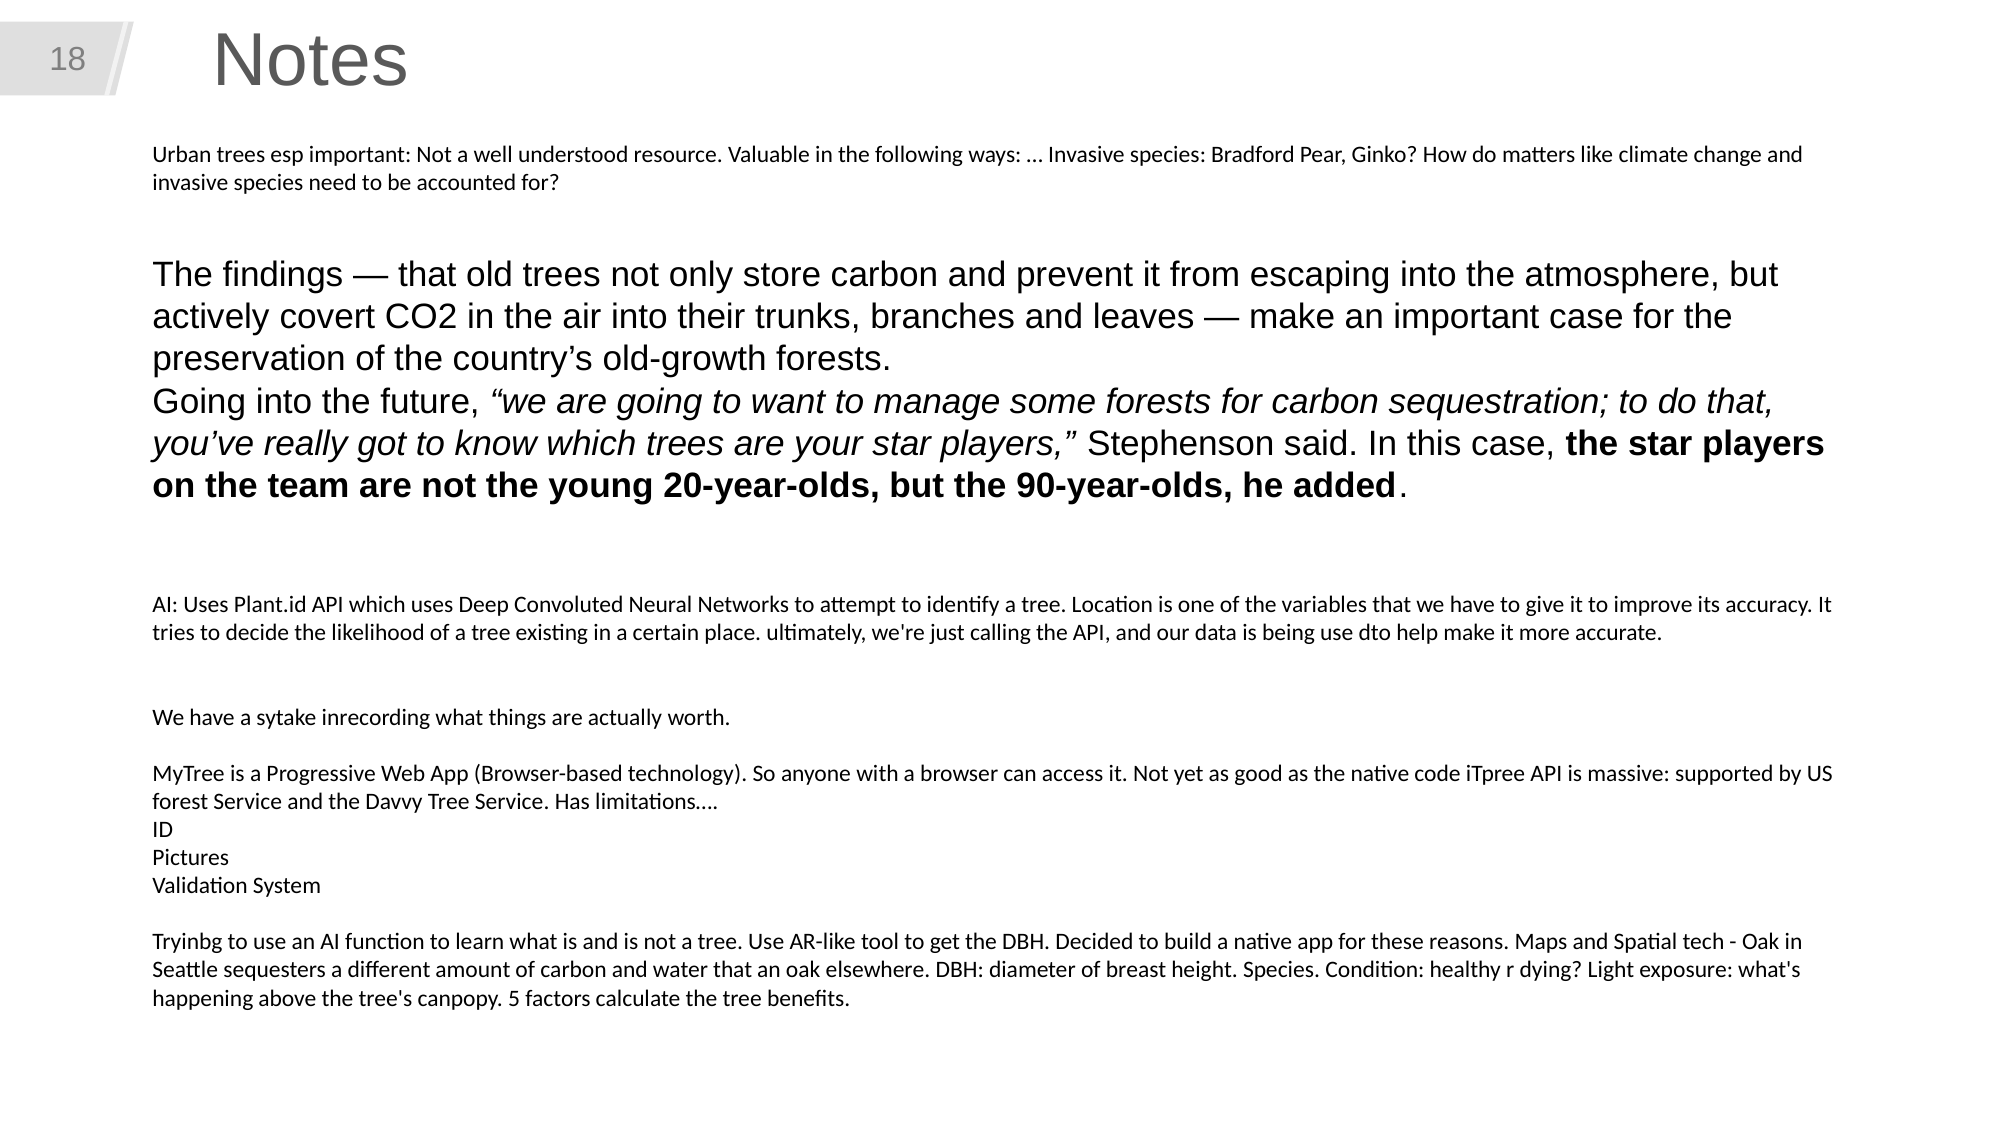

# Notes
18
Urban trees esp important: Not a well understood resource. Valuable in the following ways: … Invasive species: Bradford Pear, Ginko? How do matters like climate change and invasive species need to be accounted for?

The findings — that old trees not only store carbon and prevent it from escaping into the atmosphere, but actively covert CO2 in the air into their trunks, branches and leaves — make an important case for the preservation of the country’s old-growth forests.
Going into the future, “we are going to want to manage some forests for carbon sequestration; to do that, you’ve really got to know which trees are your star players,” Stephenson said. In this case, the star players on the team are not the young 20-year-olds, but the 90-year-olds, he added.

AI: Uses Plant.id API which uses Deep Convoluted Neural Networks to attempt to identify a tree. Location is one of the variables that we have to give it to improve its accuracy. It tries to decide the likelihood of a tree existing in a certain place. ultimately, we're just calling the API, and our data is being use dto help make it more accurate.

We have a sytake inrecording what things are actually worth.

MyTree is a Progressive Web App (Browser-based technology). So anyone with a browser can access it. Not yet as good as the native code iTpree API is massive: supported by US forest Service and the Davvy Tree Service. Has limitations….
ID
Pictures
Validation System

Tryinbg to use an AI function to learn what is and is not a tree. Use AR-like tool to get the DBH. Decided to build a native app for these reasons. Maps and Spatial tech - Oak in Seattle sequesters a different amount of carbon and water that an oak elsewhere. DBH: diameter of breast height. Species. Condition: healthy r dying? Light exposure: what's happening above the tree's canpopy. 5 factors calculate the tree benefits.